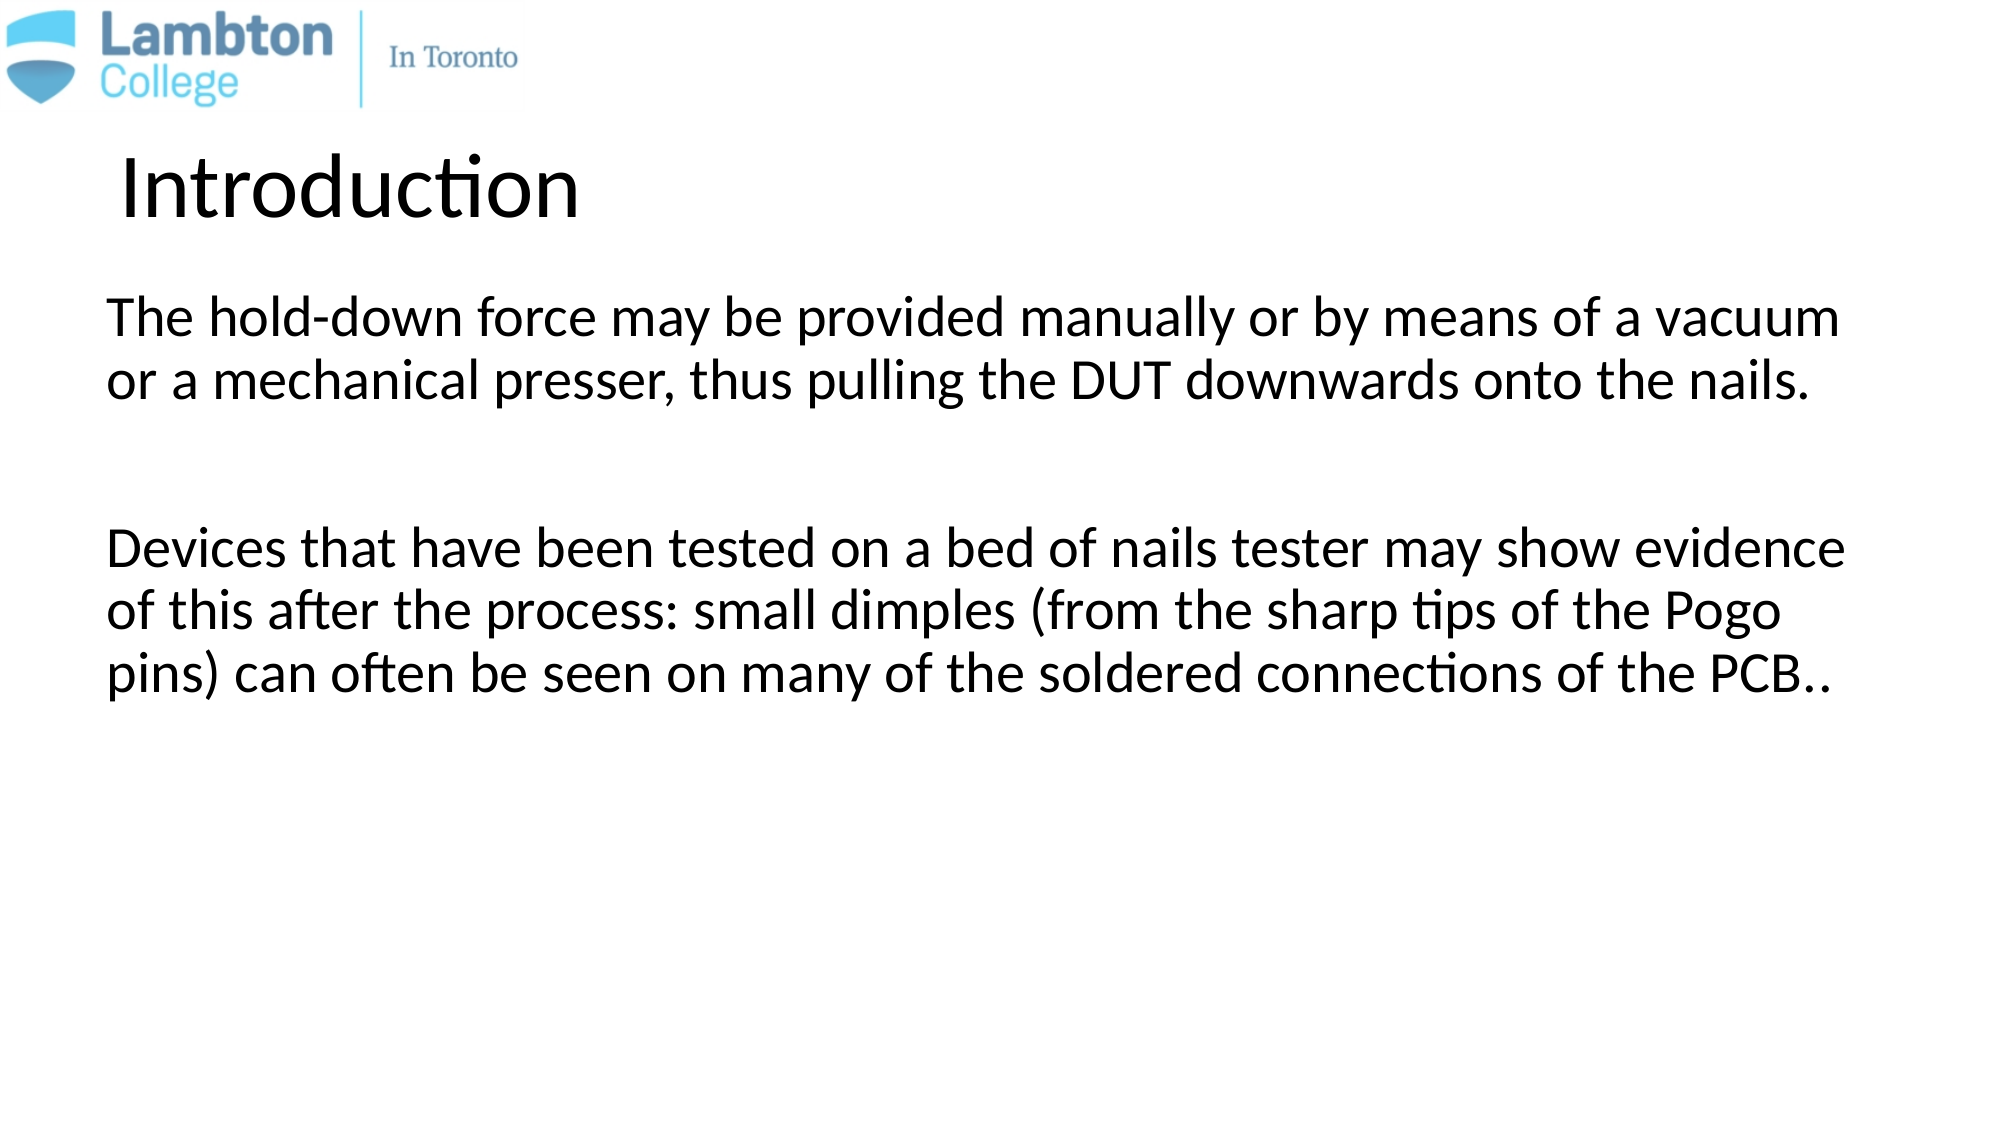

# Introduction
The hold-down force may be provided manually or by means of a vacuum or a mechanical presser, thus pulling the DUT downwards onto the nails.

Devices that have been tested on a bed of nails tester may show evidence of this after the process: small dimples (from the sharp tips of the Pogo pins) can often be seen on many of the soldered connections of the PCB..